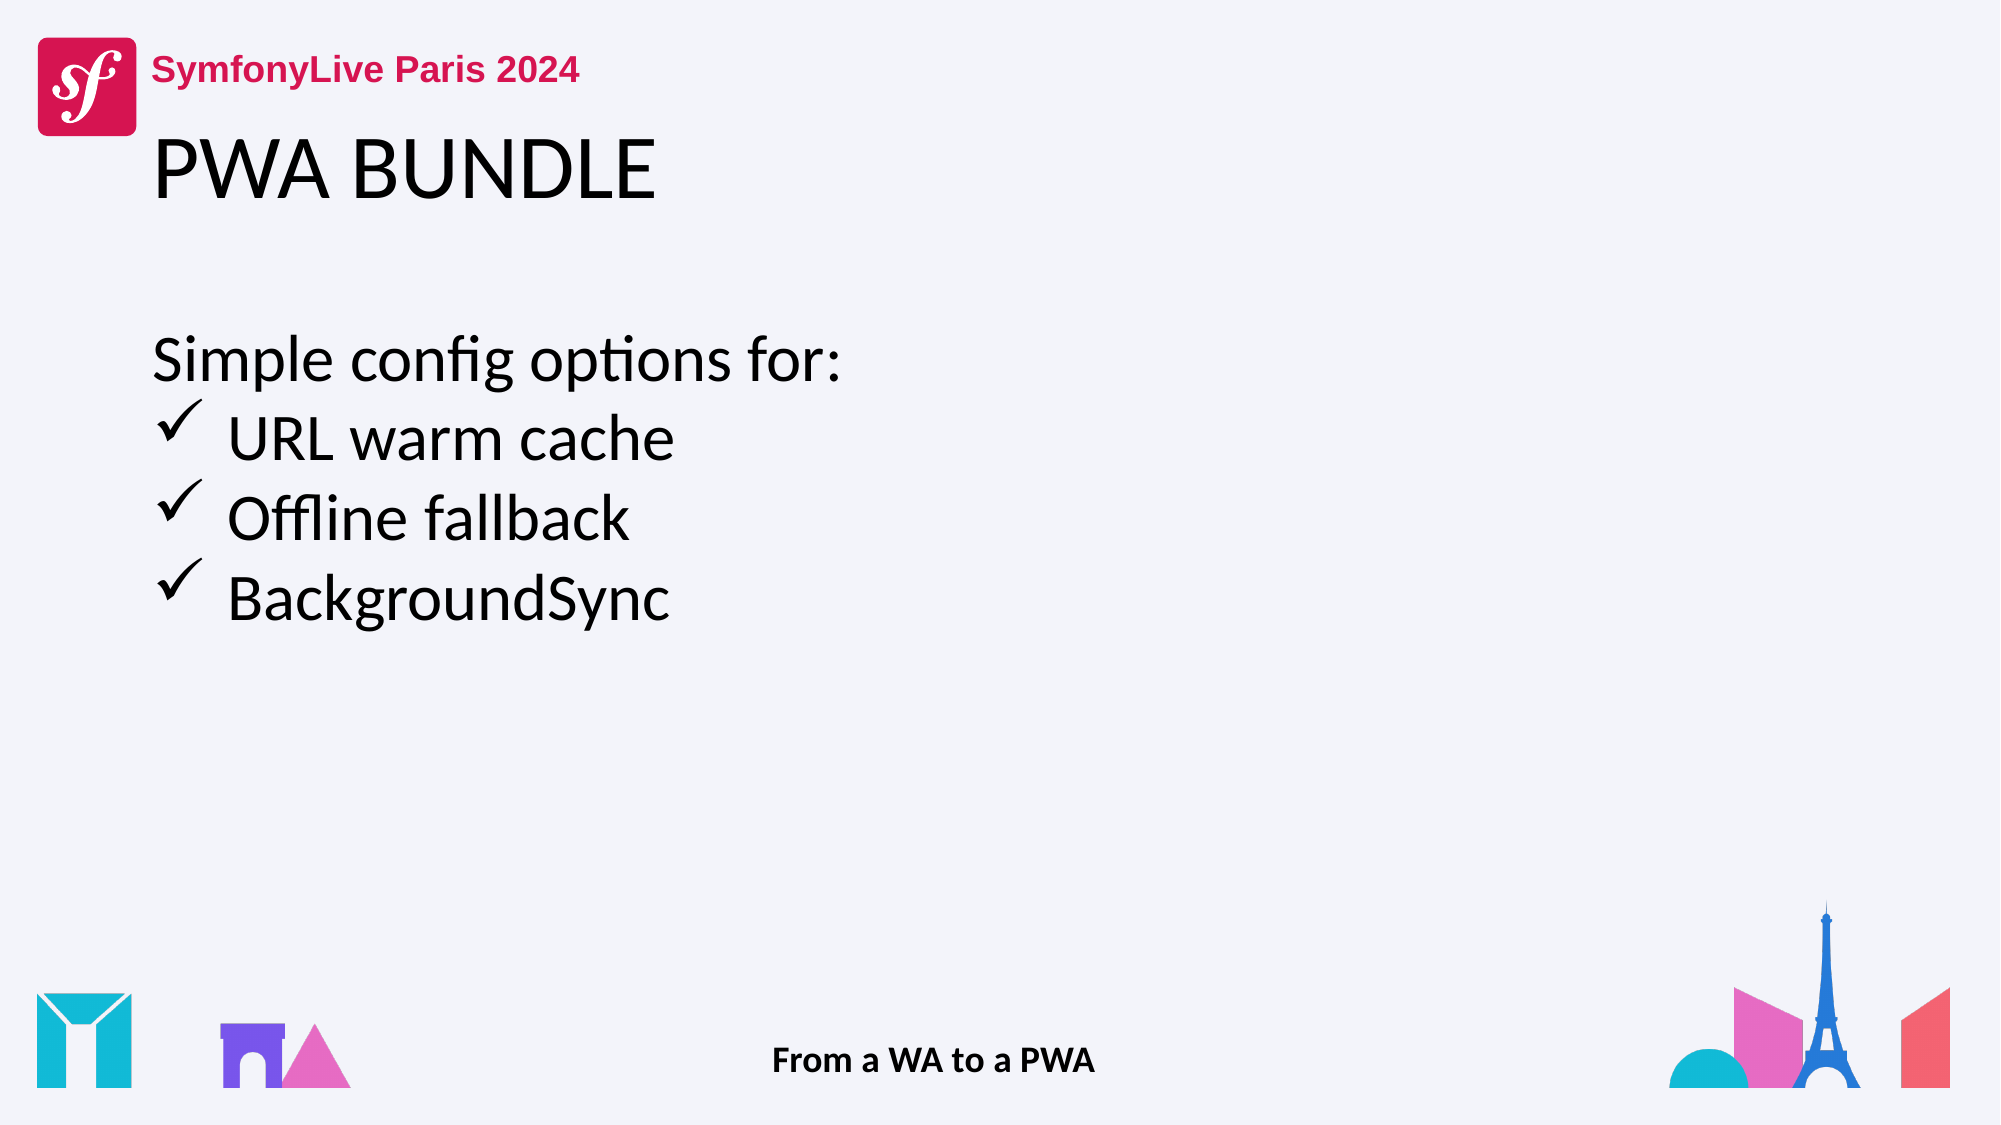

# PWA BUNDLE

Simple config options for:
URL warm cache
Offline fallback
BackgroundSync